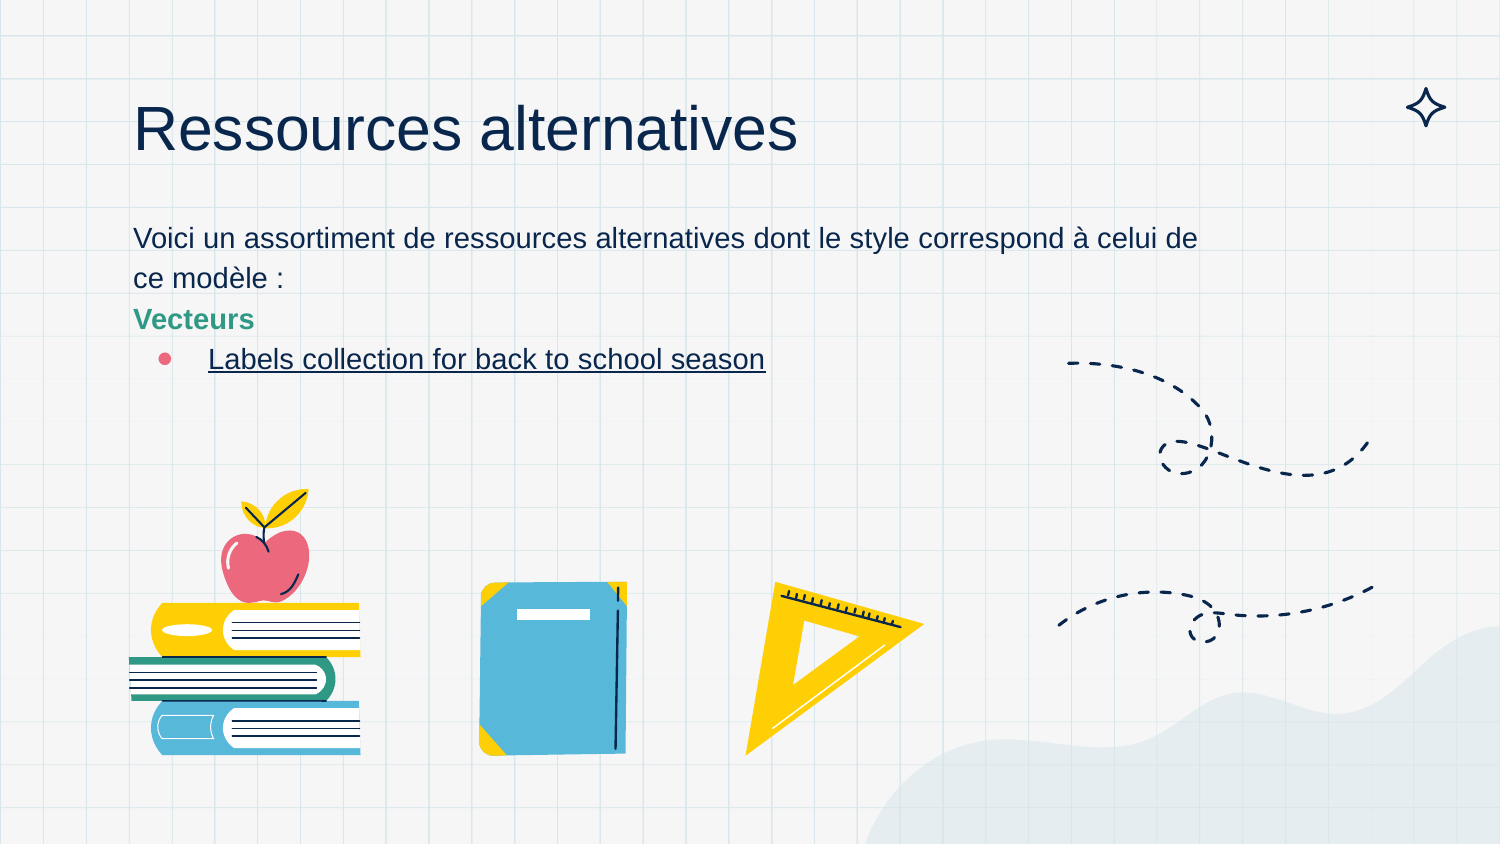

# Ressources alternatives
Voici un assortiment de ressources alternatives dont le style correspond à celui de
ce modèle :
Vecteurs
Labels collection for back to school season